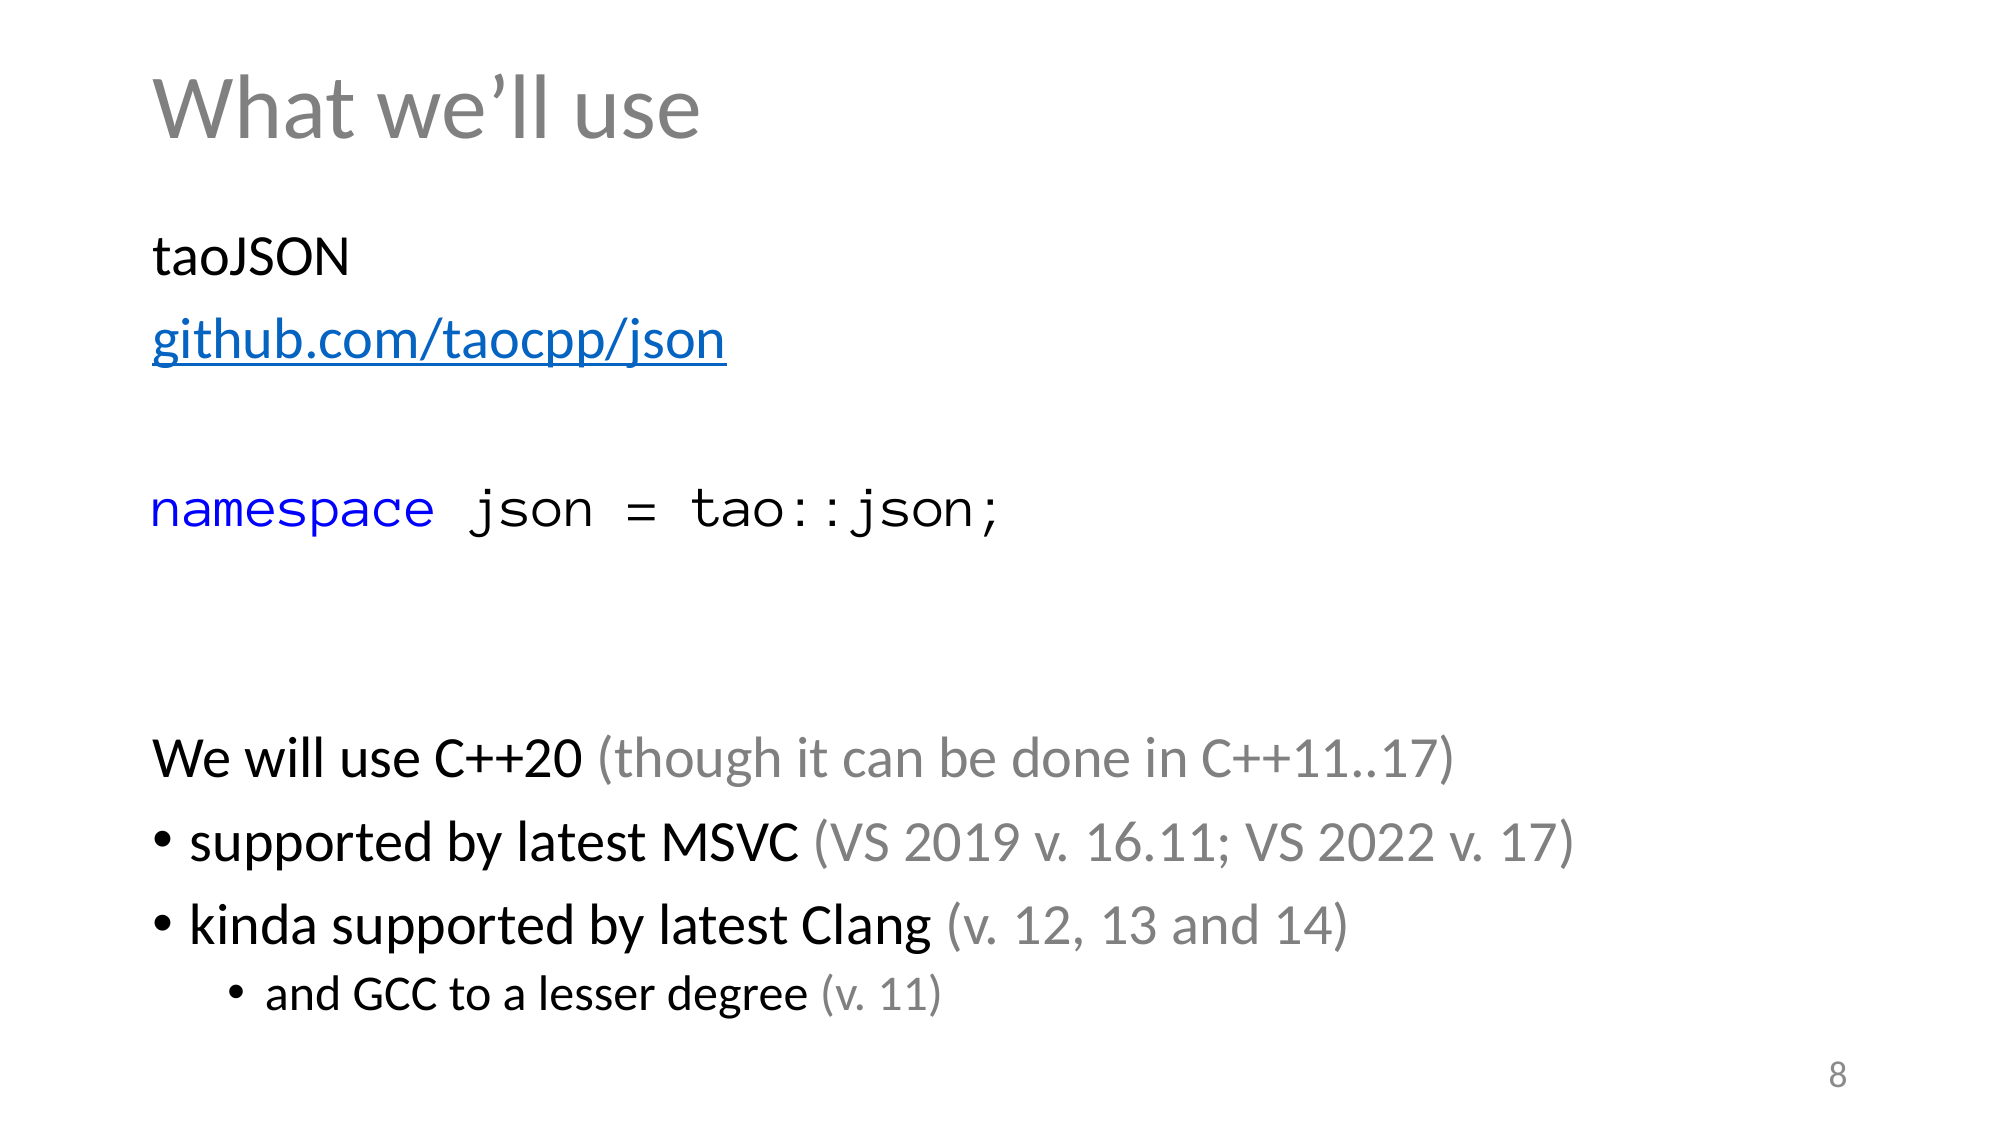

# What we’ll use
taoJSON
github.com/taocpp/json

namespace json = tao::json;

We will use C++20 (though it can be done in C++11..17)
supported by latest MSVC (VS 2019 v. 16.11; VS 2022 v. 17)
kinda supported by latest Clang (v. 12, 13 and 14)
and GCC to a lesser degree (v. 11)
8